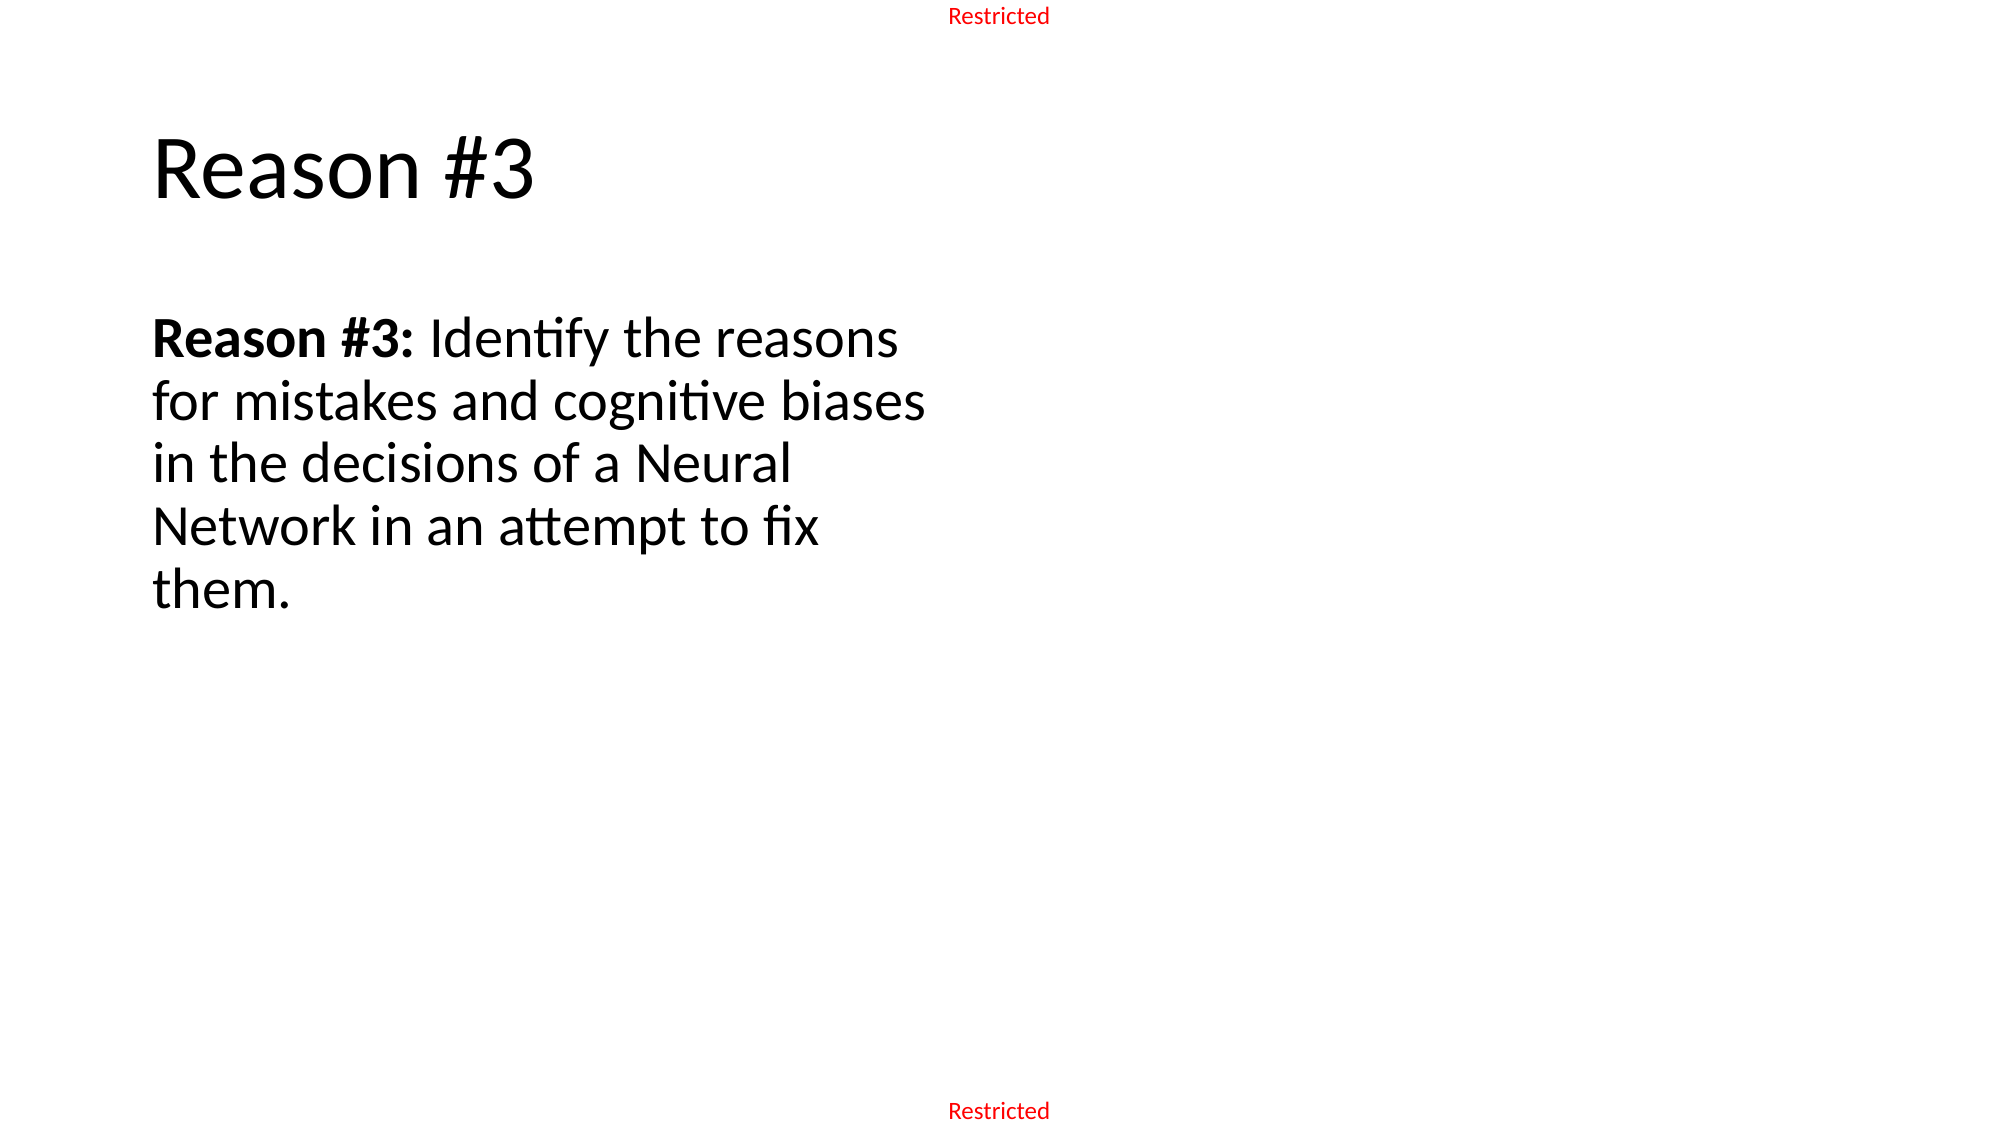

# Reason #3
Reason #3: Identify the reasons for mistakes and cognitive biases in the decisions of a Neural Network in an attempt to fix them.